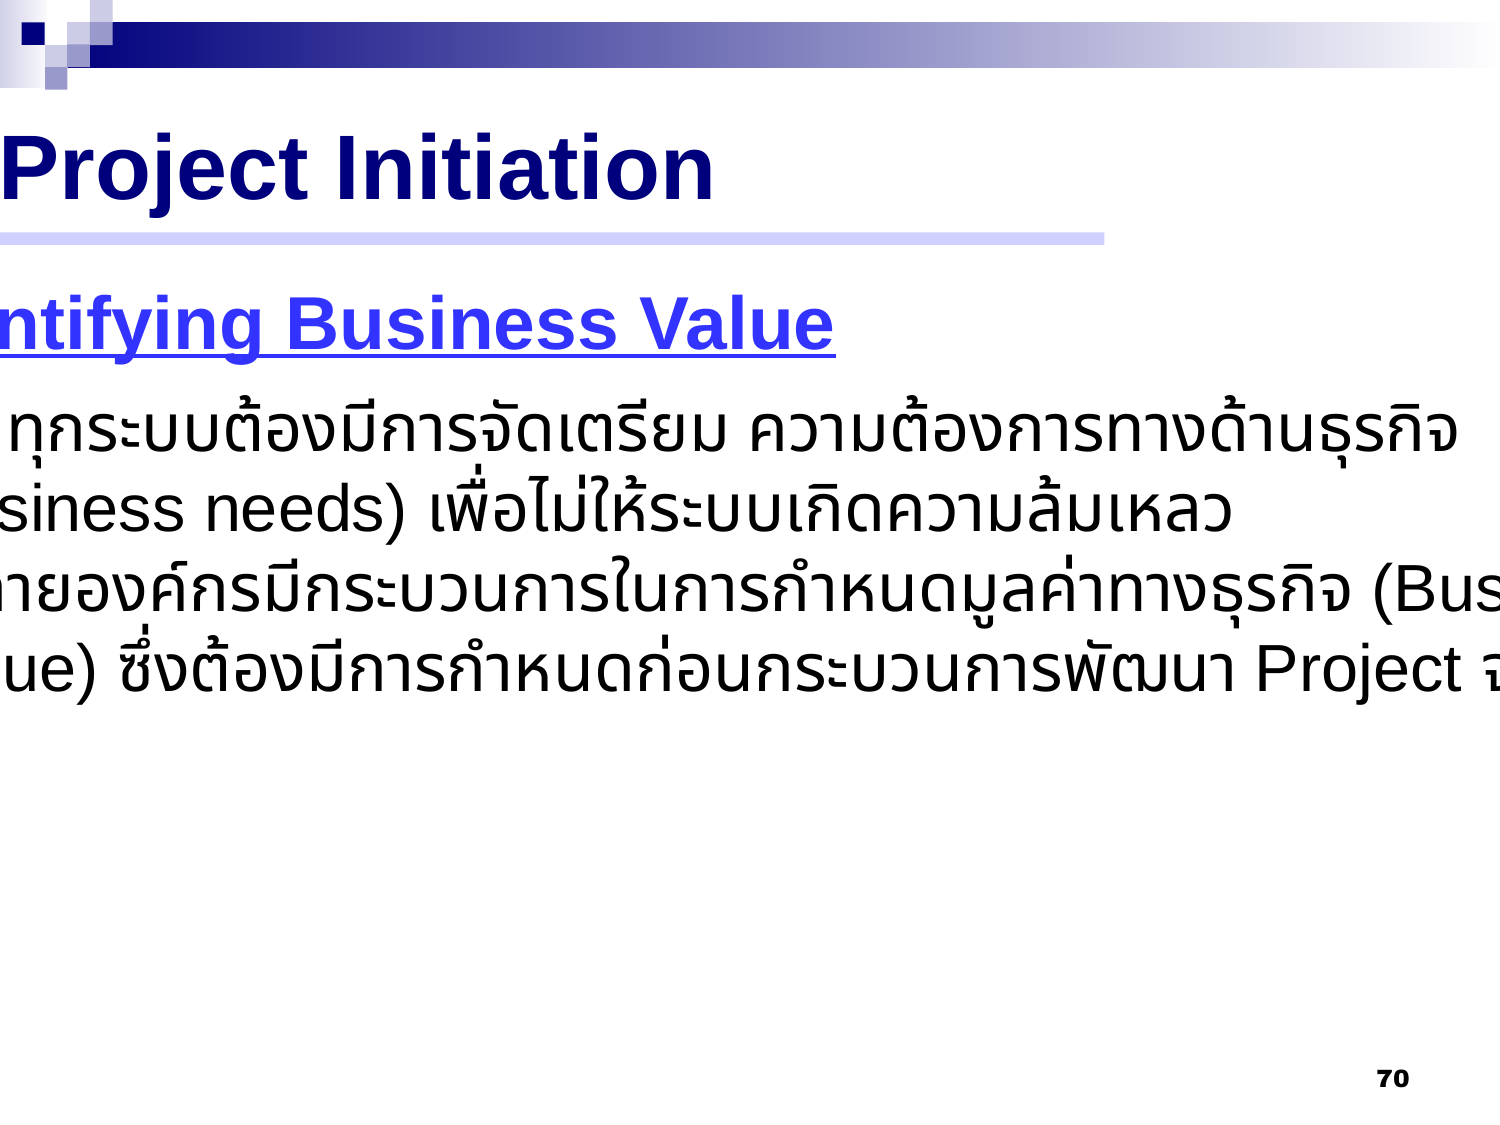

Project Initiation

Identifying Business Value
  ระบบทุกระบบต้องมีการจัดเตรียม ความต้องการทางด้านธุรกิจ
     (Business needs) เพื่อไม่ให้ระบบเกิดความล้มเหลว
  ในหลายองค์กรมีกระบวนการในการกำหนดมูลค่าทางธุรกิจ (Business
      Value) ซึ่งต้องมีการกำหนดก่อนกระบวนการพัฒนา Project จะเริ่ม
70